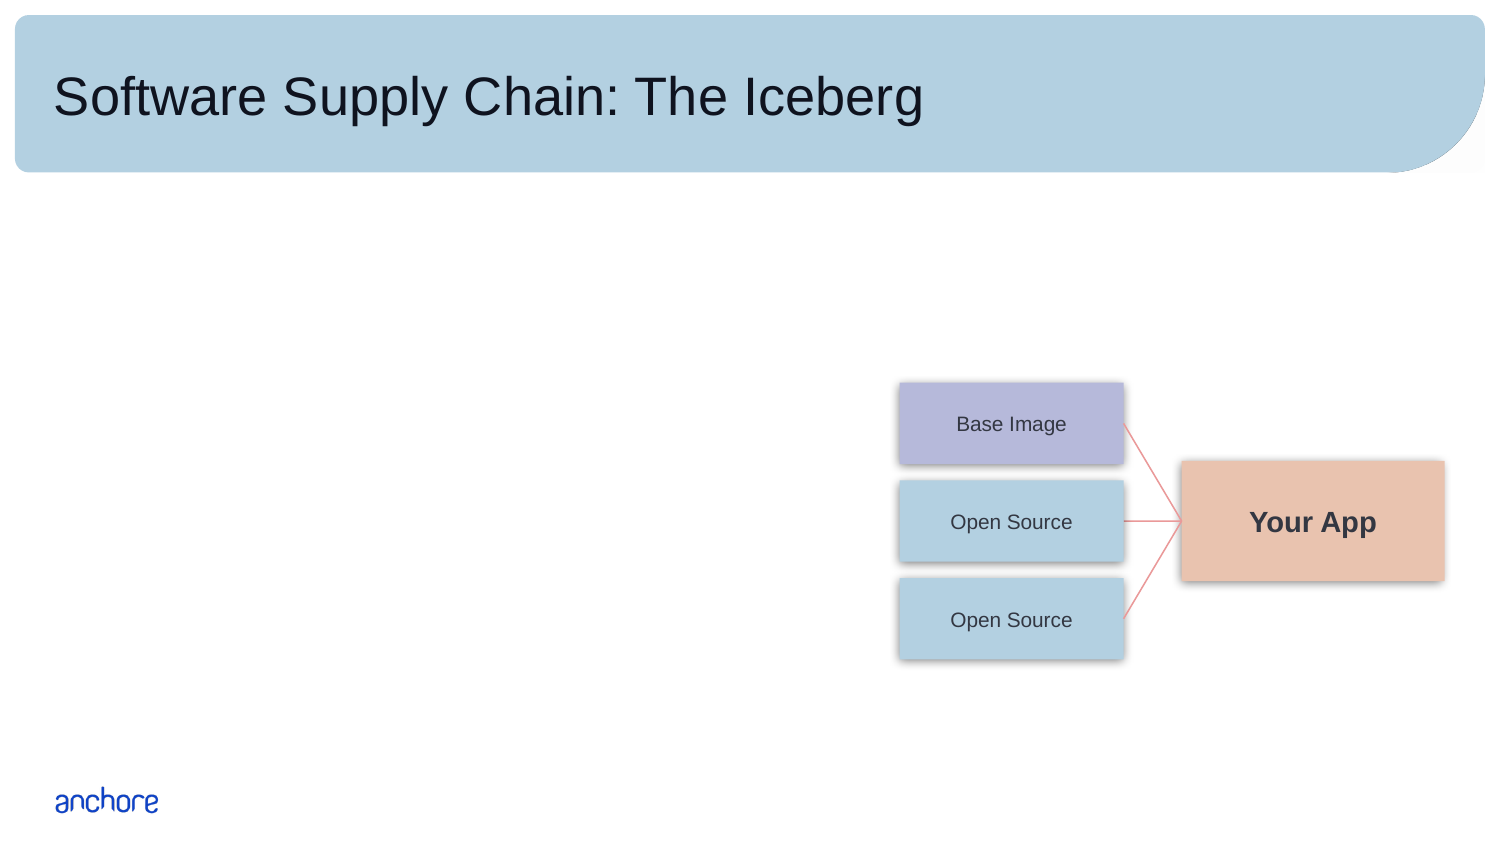

# Software Supply Chain: The Iceberg
Base Image
Your App
Open Source
Open Source